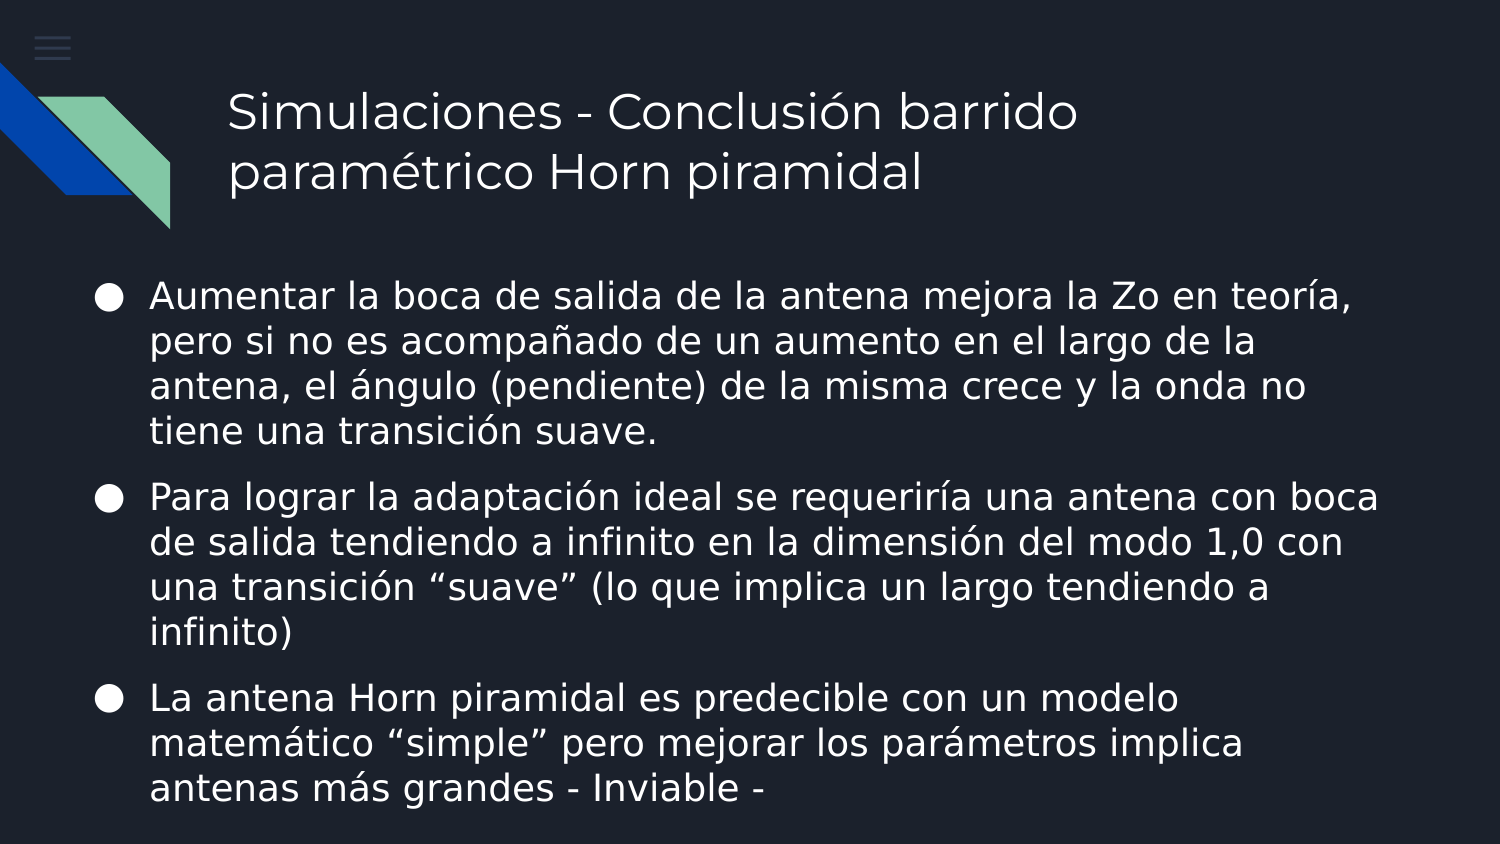

# Simulaciones - Conclusión barrido paramétrico Horn piramidal
Aumentar la boca de salida de la antena mejora la Zo en teoría, pero si no es acompañado de un aumento en el largo de la antena, el ángulo (pendiente) de la misma crece y la onda no tiene una transición suave.
Para lograr la adaptación ideal se requeriría una antena con boca de salida tendiendo a infinito en la dimensión del modo 1,0 con una transición “suave” (lo que implica un largo tendiendo a infinito)
La antena Horn piramidal es predecible con un modelo matemático “simple” pero mejorar los parámetros implica antenas más grandes - Inviable -